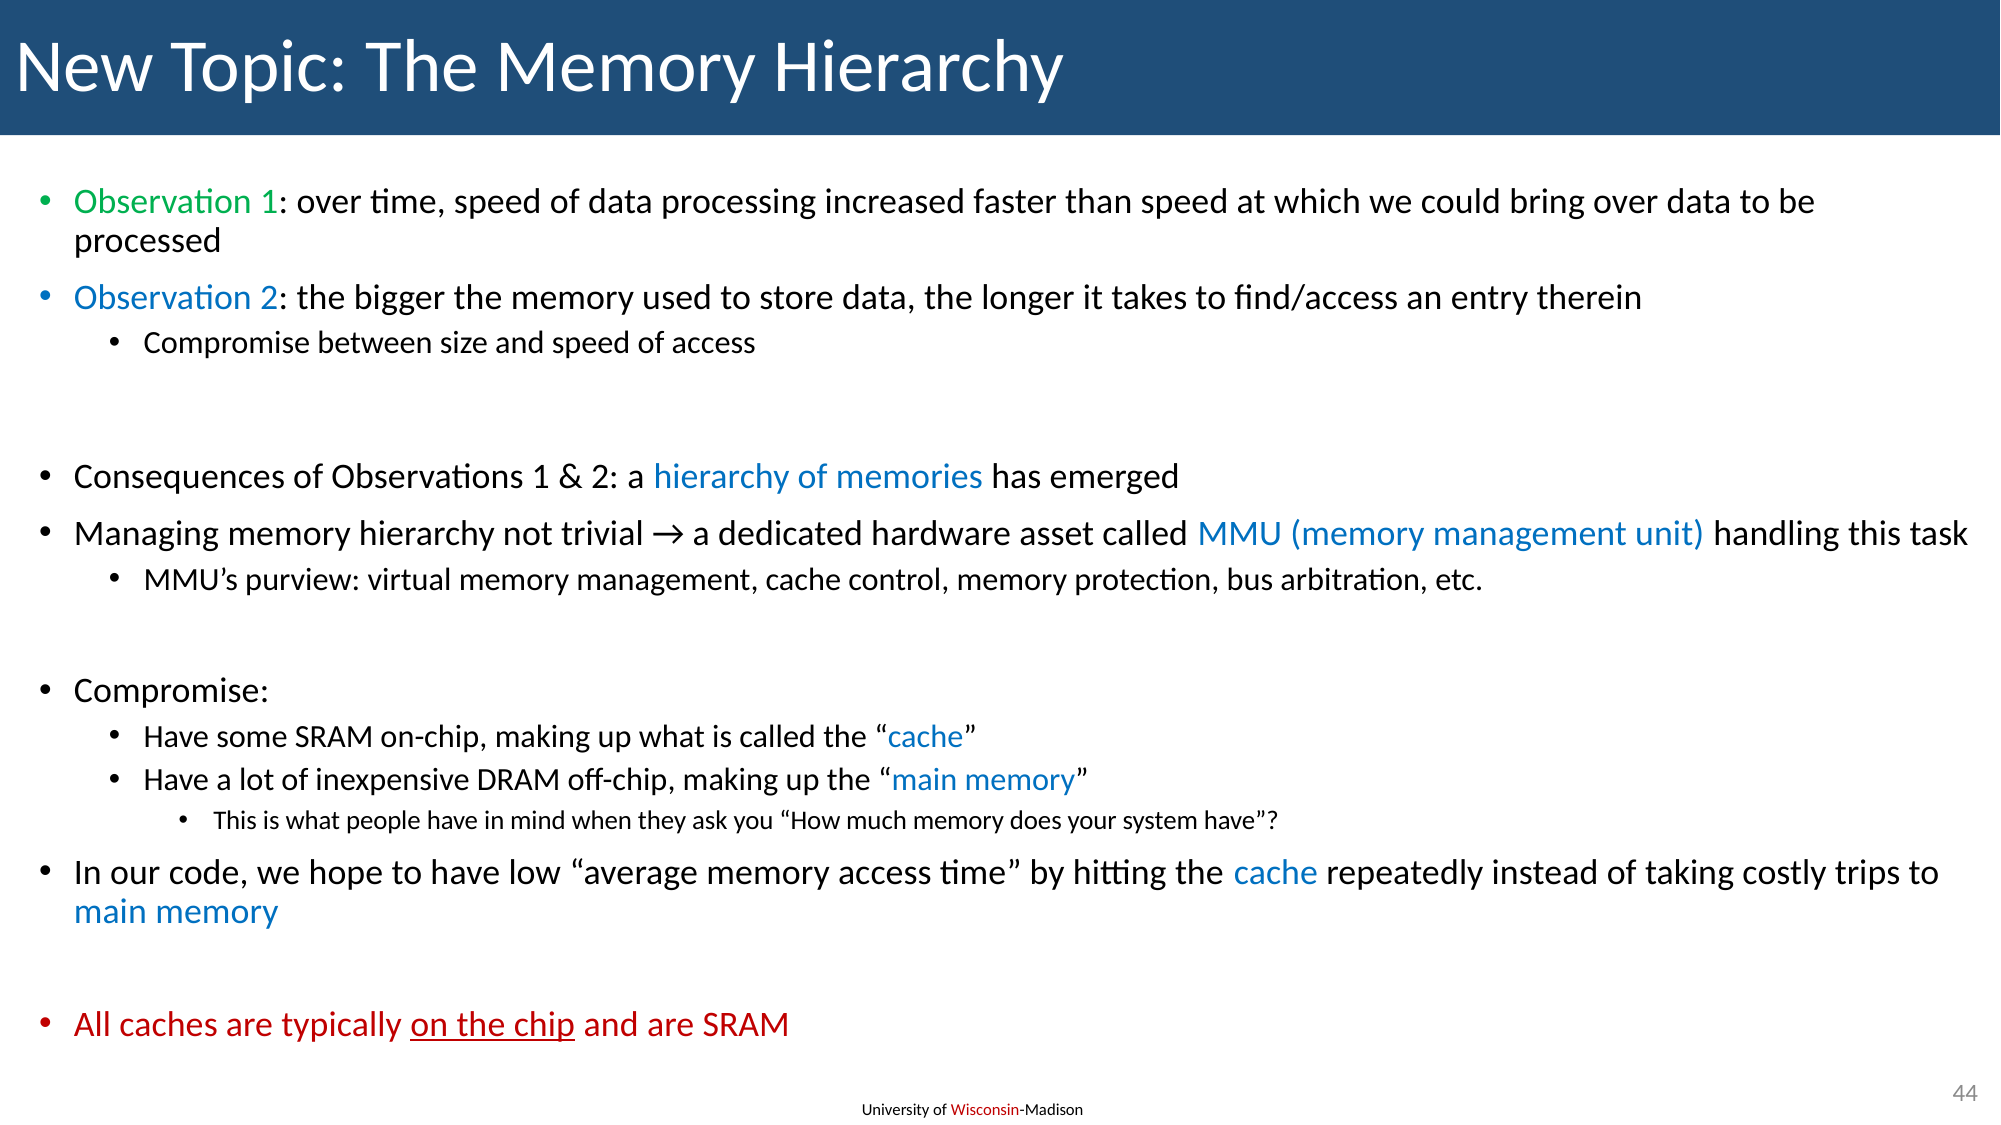

# New Topic: The Memory Hierarchy
Observation 1: over time, speed of data processing increased faster than speed at which we could bring over data to be processed
Observation 2: the bigger the memory used to store data, the longer it takes to find/access an entry therein
Compromise between size and speed of access

Consequences of Observations 1 & 2: a hierarchy of memories has emerged
Managing memory hierarchy not trivial → a dedicated hardware asset called MMU (memory management unit) handling this task
MMU’s purview: virtual memory management, cache control, memory protection, bus arbitration, etc.

Compromise:
Have some SRAM on-chip, making up what is called the “cache”
Have a lot of inexpensive DRAM off-chip, making up the “main memory”
This is what people have in mind when they ask you “How much memory does your system have”?
In our code, we hope to have low “average memory access time” by hitting the cache repeatedly instead of taking costly trips to main memory

All caches are typically on the chip and are SRAM
44